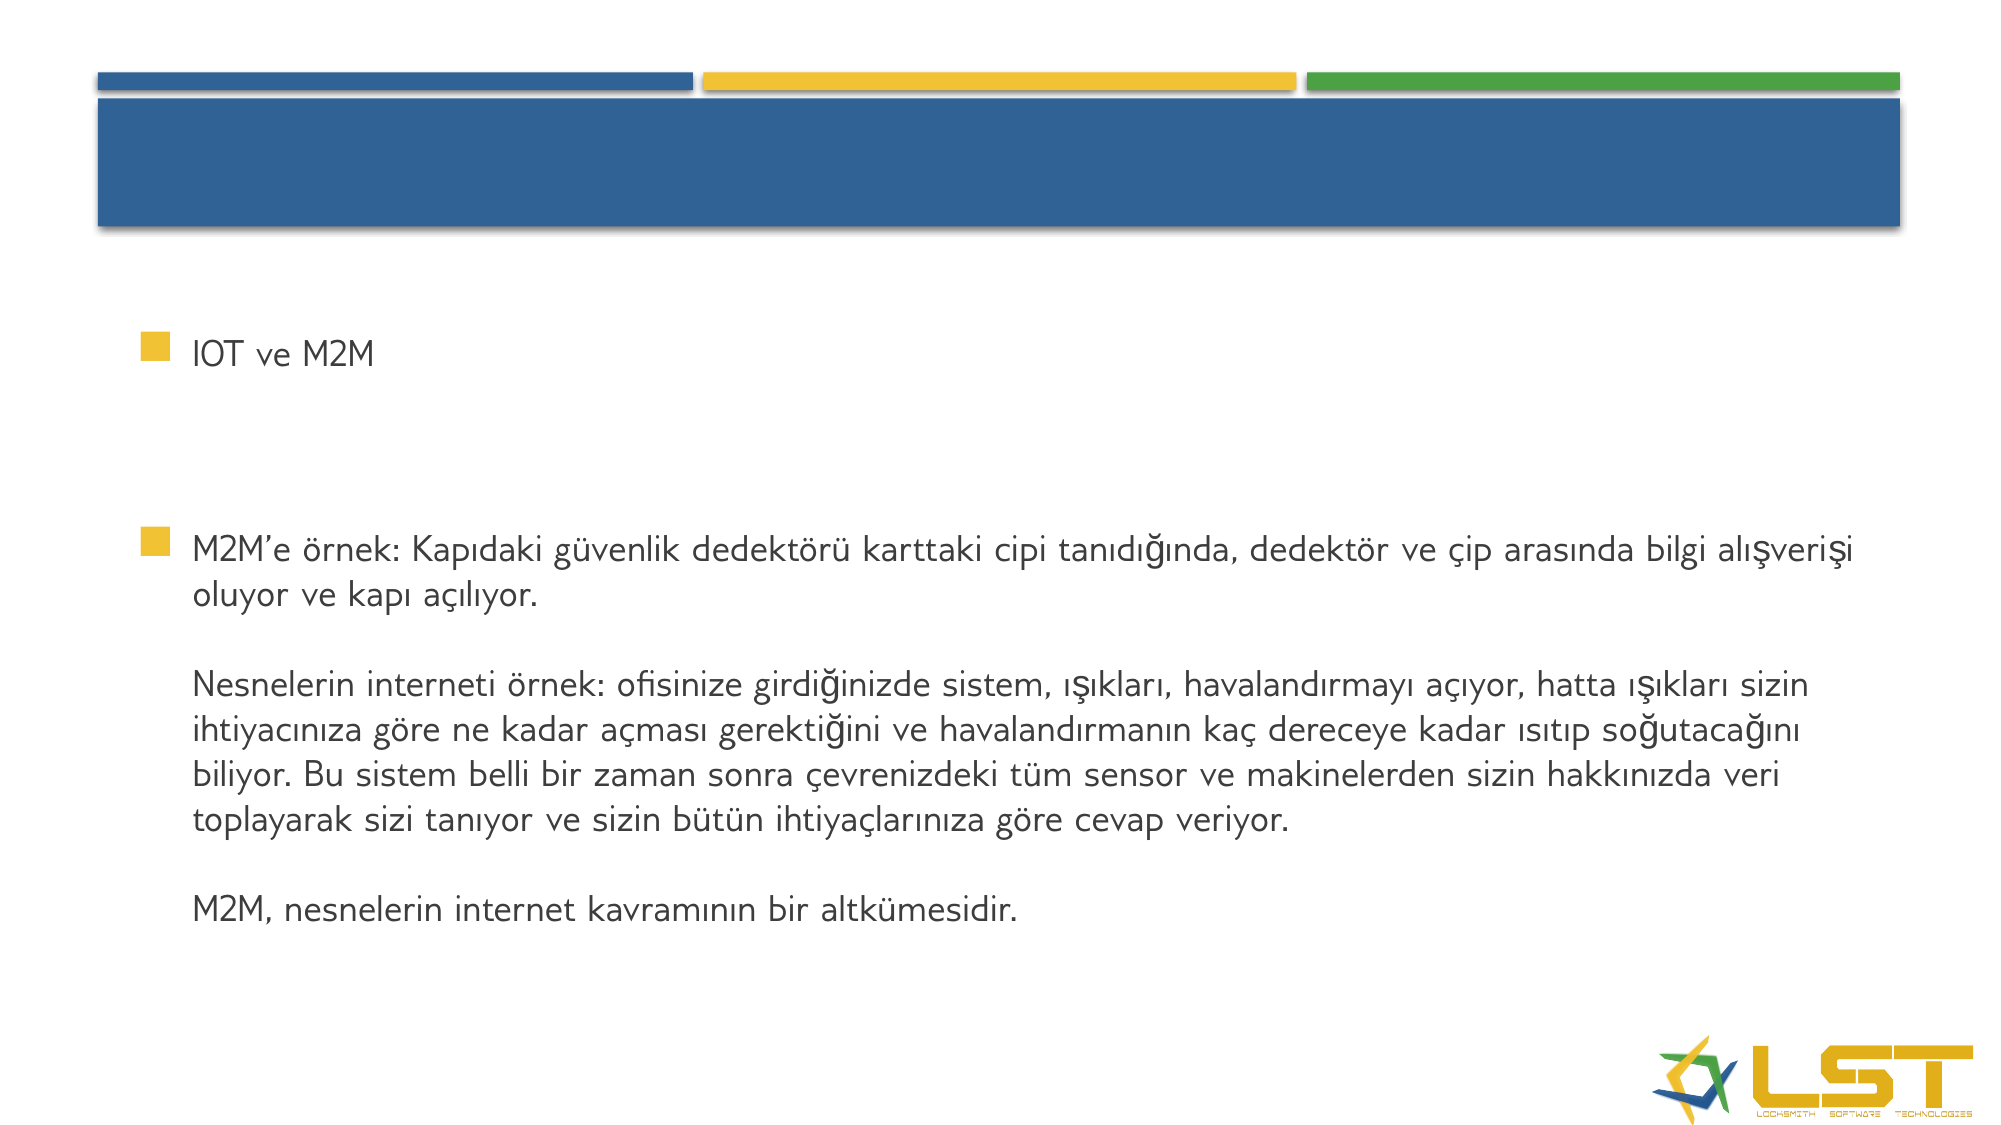

#
IOT ve M2M

M2M’e örnek: Kapıdaki güvenlik dedektörü karttaki cipi tanıdığında, dedektör ve çip arasında bilgi alışverişi oluyor ve kapı açılıyor.
Nesnelerin interneti örnek: ofisinize girdiğinizde sistem, ışıkları, havalandırmayı açıyor, hatta ışıkları sizin  ihtiyacınıza göre ne kadar açması gerektiğini ve havalandırmanın kaç dereceye kadar ısıtıp soğutacağını biliyor. Bu sistem belli bir zaman sonra çevrenizdeki tüm sensor ve makinelerden sizin hakkınızda veri toplayarak sizi tanıyor ve sizin bütün ihtiyaçlarınıza göre cevap veriyor.
M2M, nesnelerin internet kavramının bir altkümesidir.